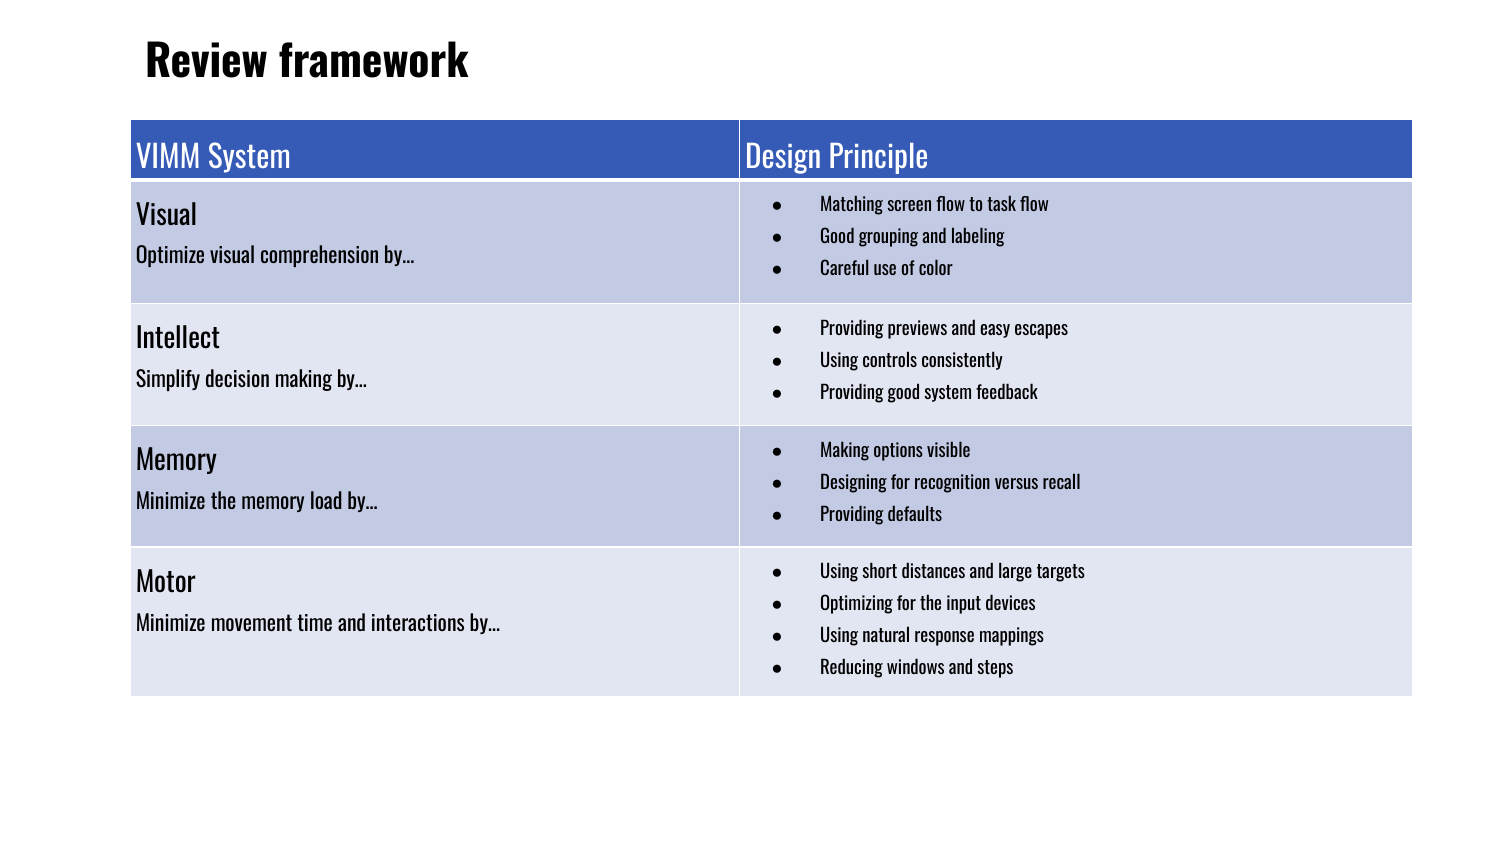

Review framework
| VIMM System | Design Principle |
| --- | --- |
| Visual Optimize visual comprehension by… | Matching screen flow to task flow Good grouping and labeling Careful use of color |
| Intellect Simplify decision making by… | Providing previews and easy escapes Using controls consistently Providing good system feedback |
| Memory Minimize the memory load by… | Making options visible Designing for recognition versus recall Providing defaults |
| Motor Minimize movement time and interactions by… | Using short distances and large targets Optimizing for the input devices Using natural response mappings Reducing windows and steps |